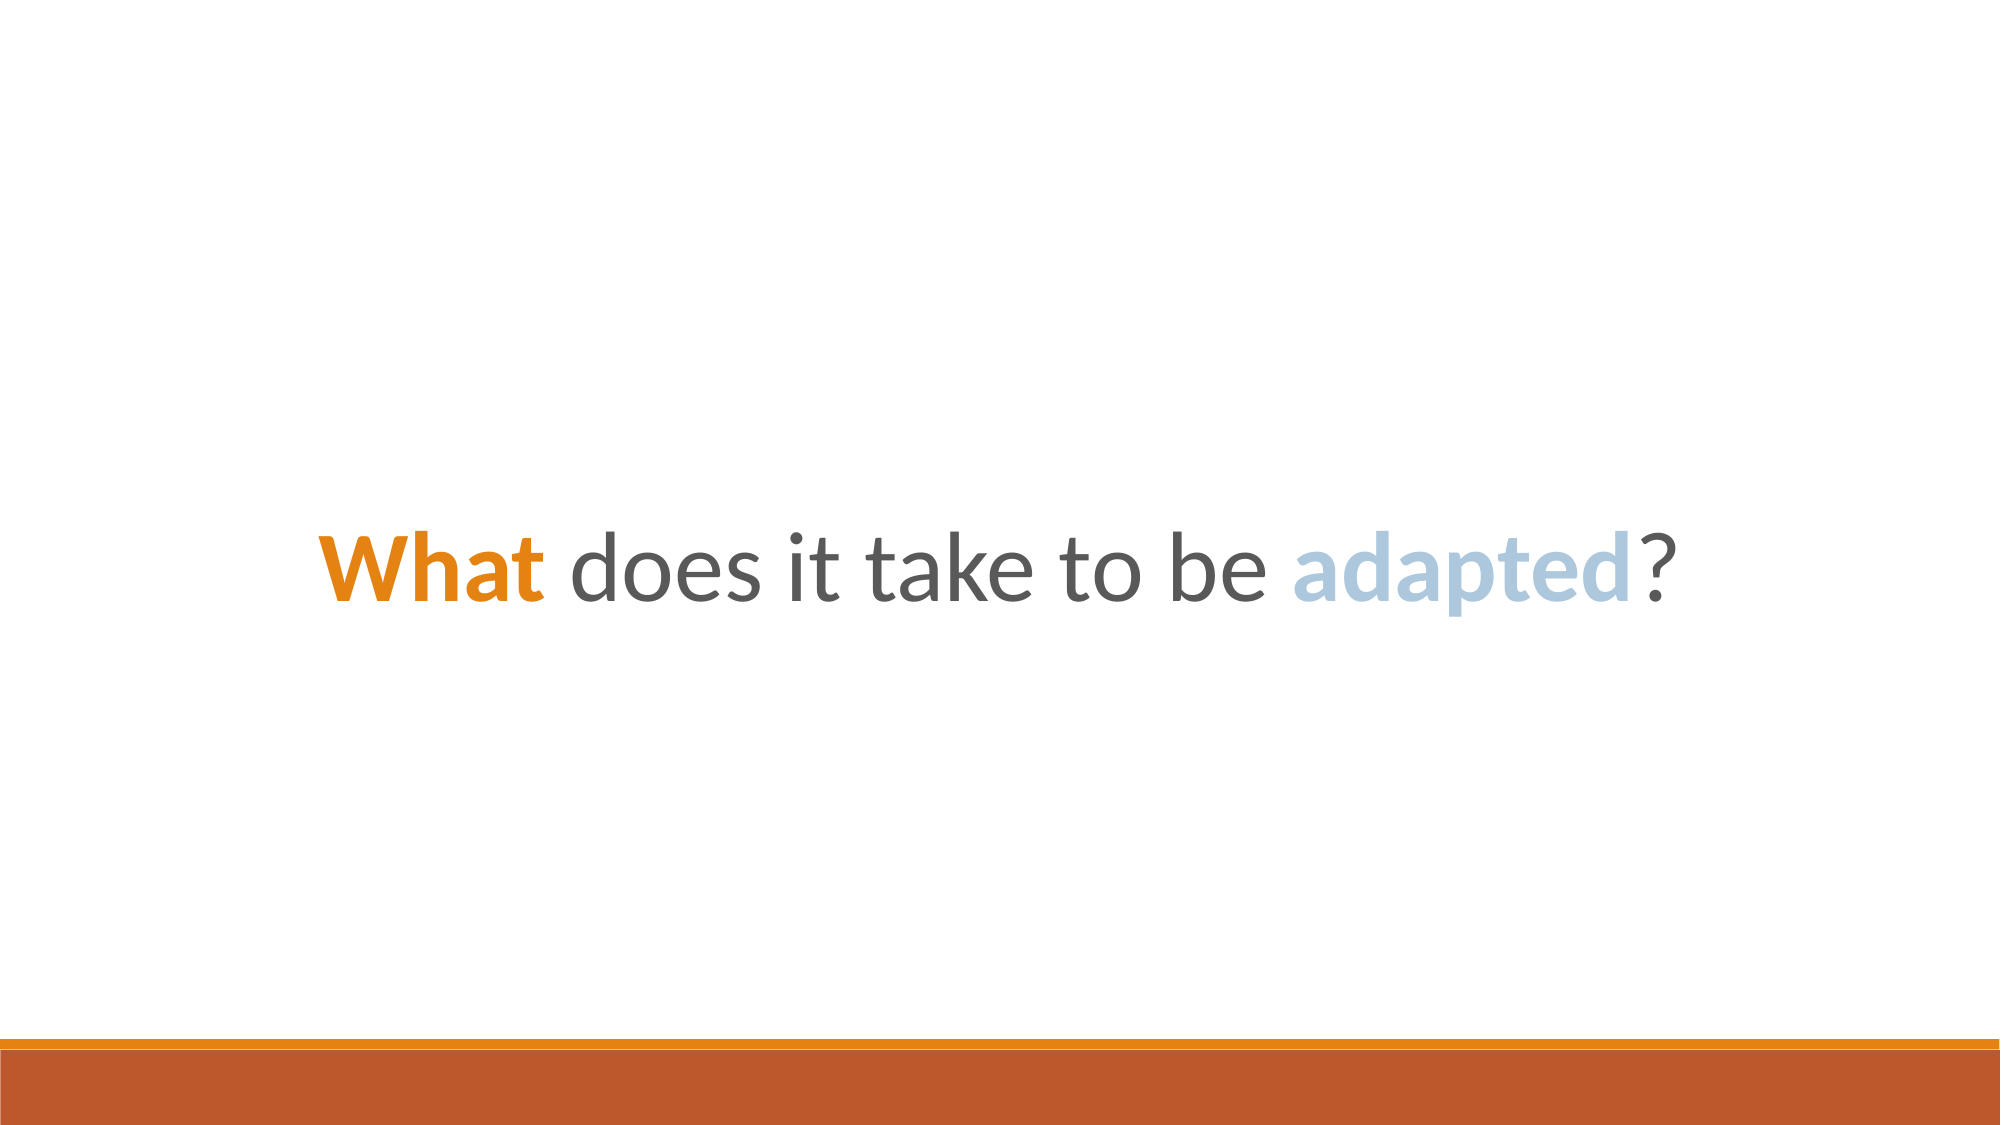

What does it take to be adapted?